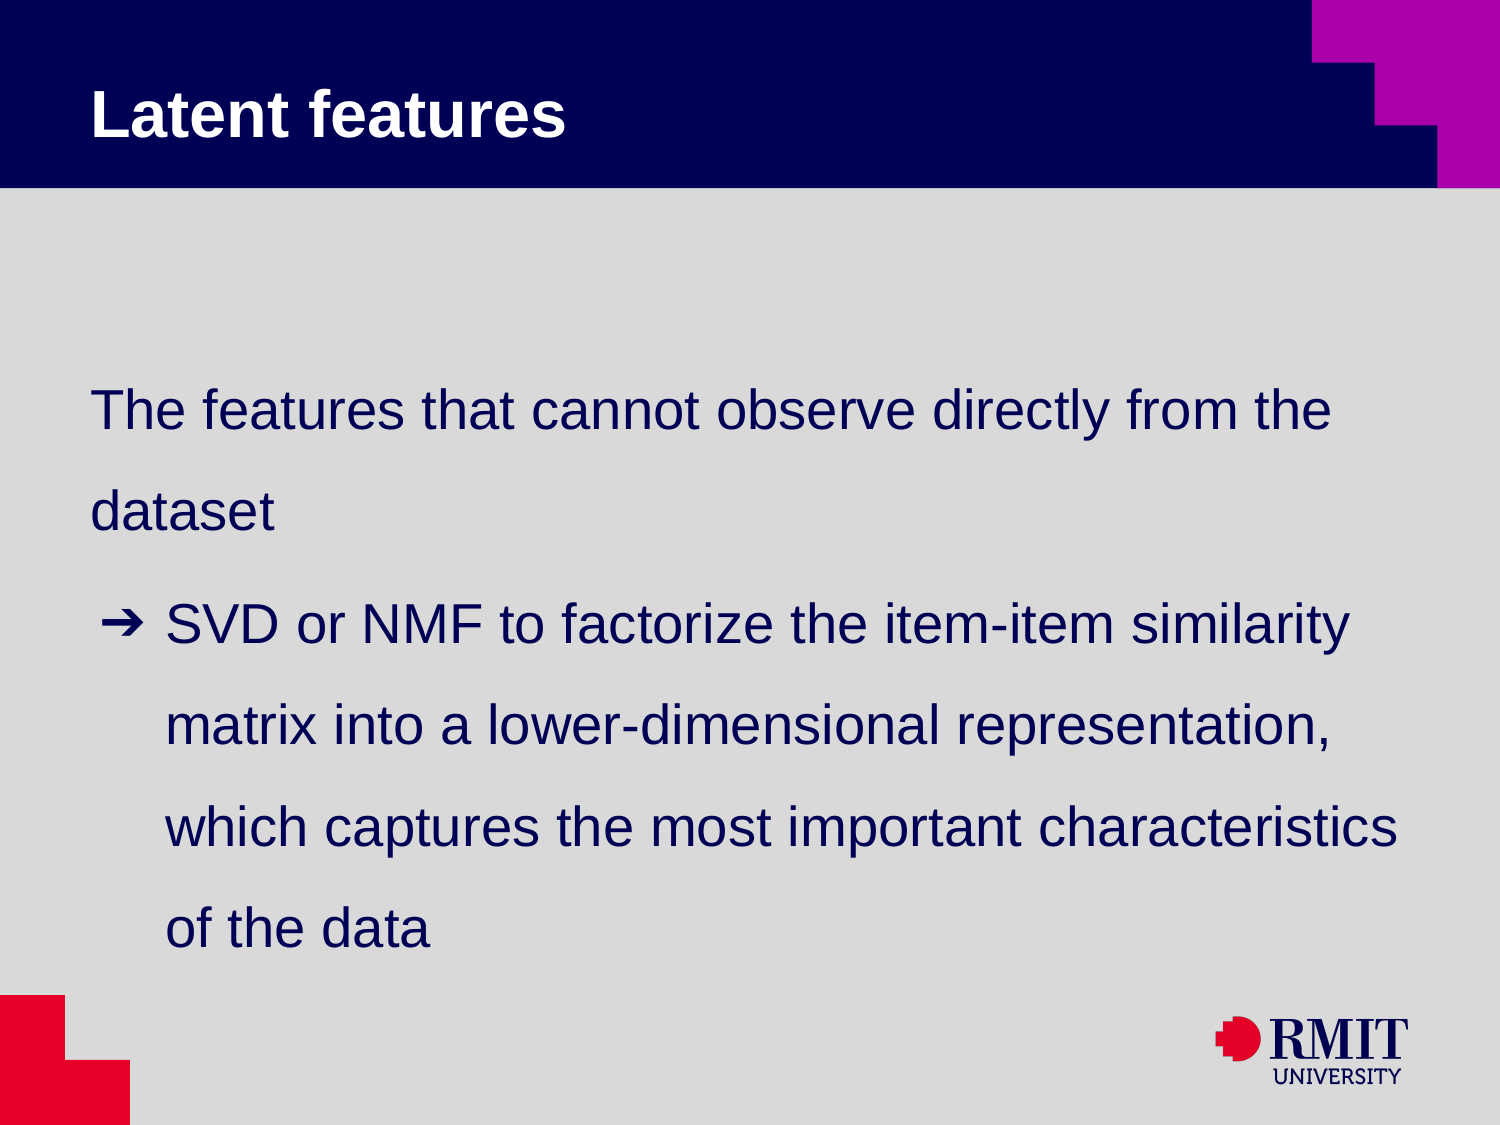

# Latent features

The features that cannot observe directly from the dataset
SVD or NMF to factorize the item-item similarity matrix into a lower-dimensional representation, which captures the most important characteristics of the data